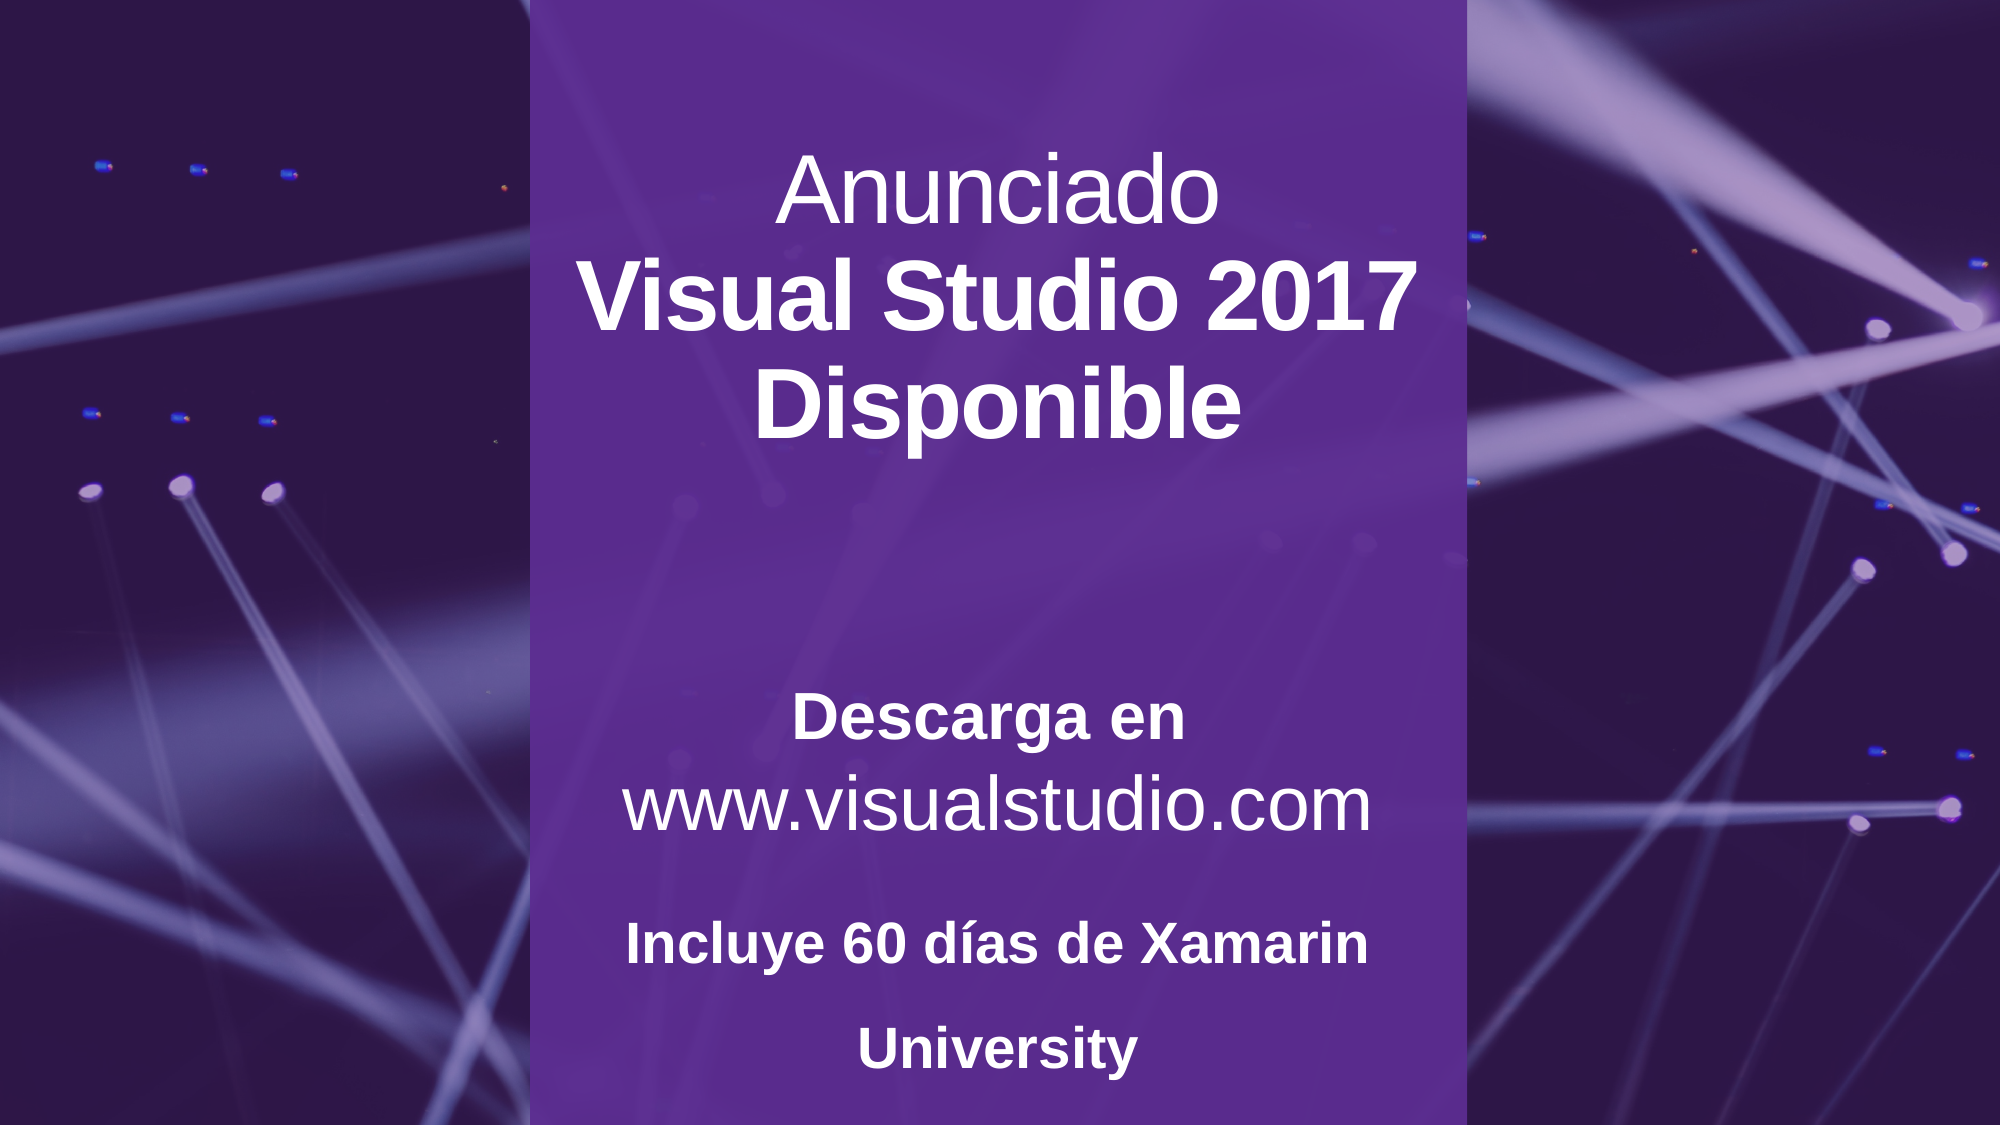

Anunciado
Visual Studio 2017
Disponible
Descarga en
www.visualstudio.com
Incluye 60 días de Xamarin University